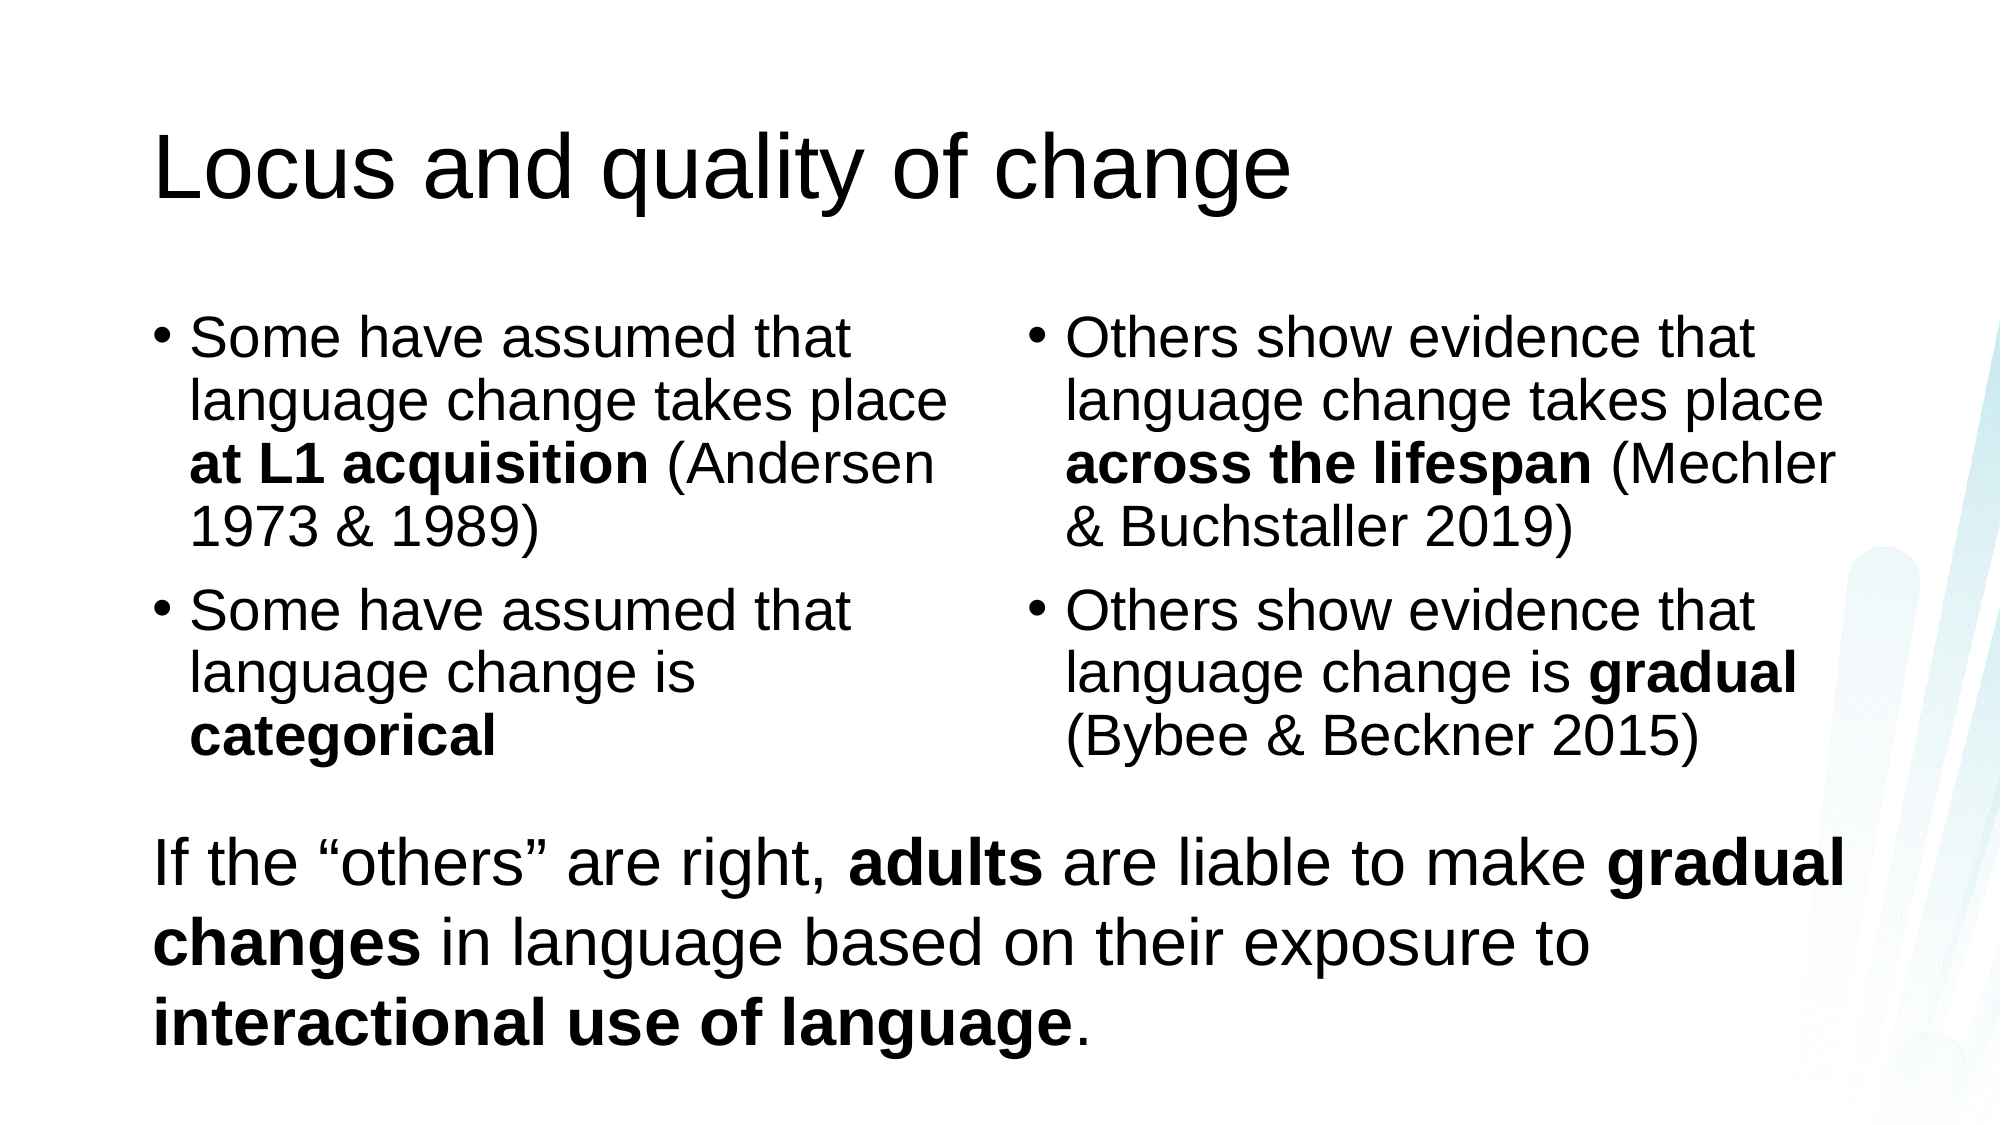

# Locus and quality of change
Some have assumed that language change takes place at L1 acquisition (Andersen 1973 & 1989)
Some have assumed that language change is categorical
Others show evidence that language change takes place across the lifespan (Mechler & Buchstaller 2019)
Others show evidence that language change is gradual (Bybee & Beckner 2015)
If the “others” are right, adults are liable to make gradual changes in language based on their exposure to interactional use of language.